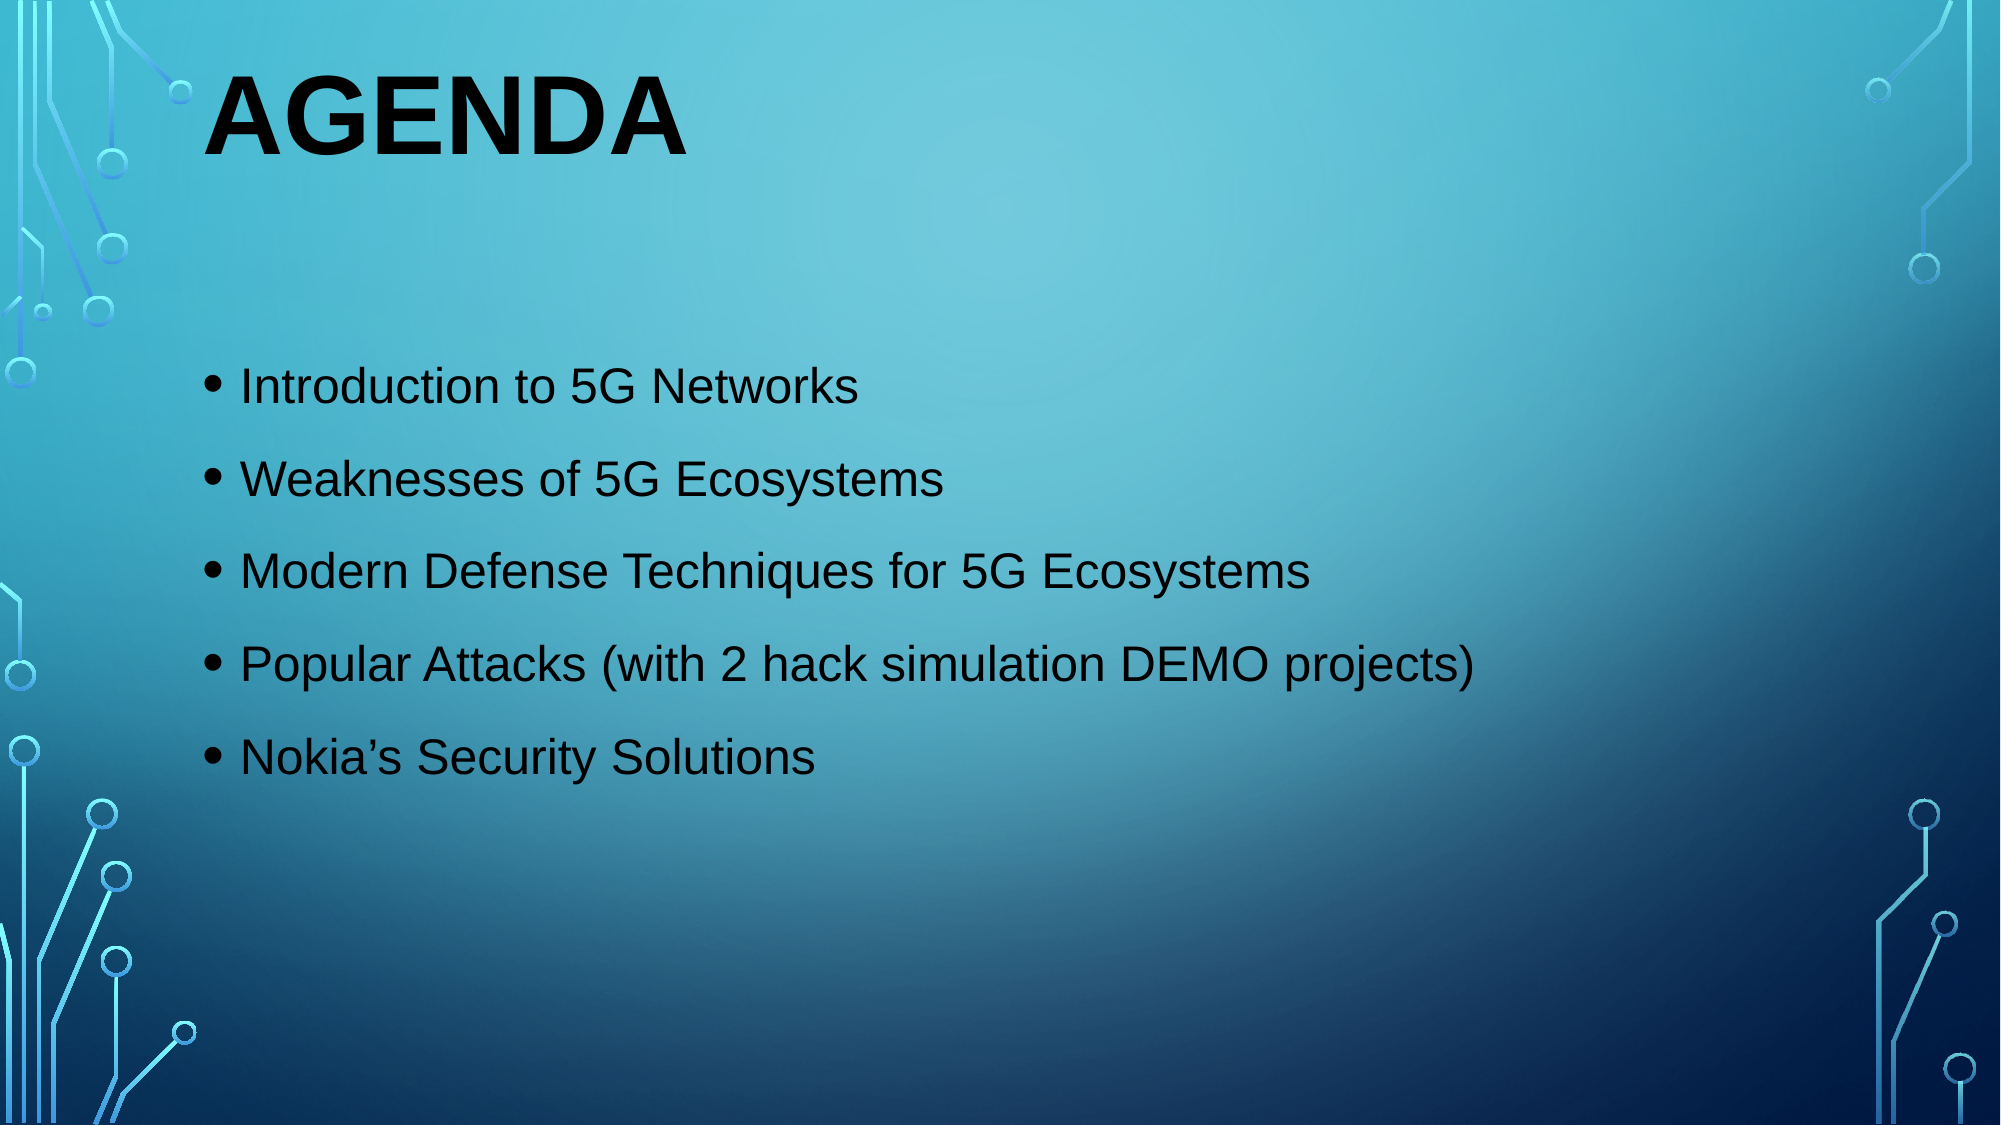

# AGENDA
Introduction to 5G Networks
Weaknesses of 5G Ecosystems
Modern Defense Techniques for 5G Ecosystems
Popular Attacks (with 2 hack simulation DEMO projects)
Nokia’s Security Solutions